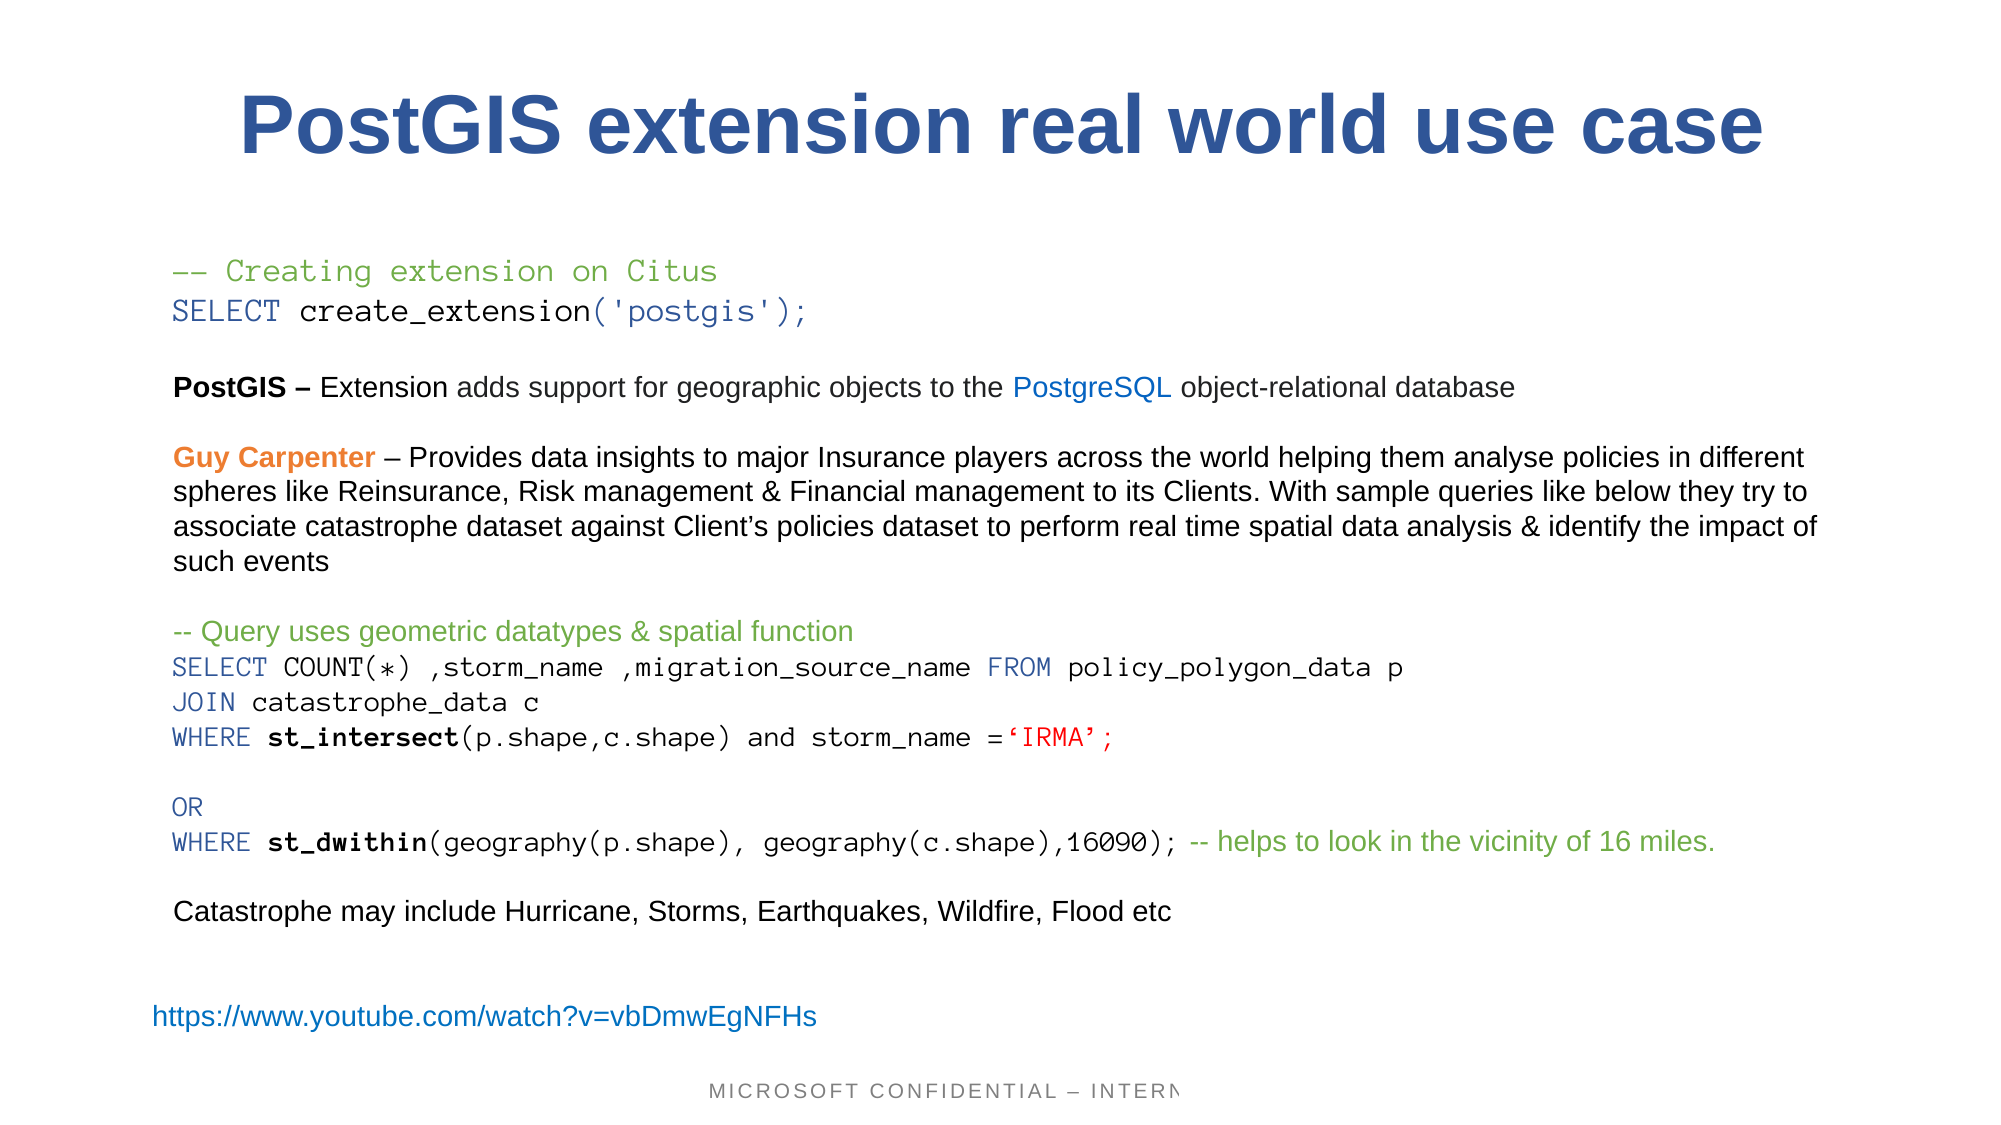

# PostGIS extension real world use case
-- Creating extension on Citus
SELECT create_extension('postgis');

PostGIS – Extension adds support for geographic objects to the PostgreSQL object-relational database

Guy Carpenter – Provides data insights to major Insurance players across the world helping them analyse policies in different spheres like Reinsurance, Risk management & Financial management to its Clients. With sample queries like below they try to associate catastrophe dataset against Client’s policies dataset to perform real time spatial data analysis & identify the impact of such events

-- Query uses geometric datatypes & spatial function
SELECT COUNT(*) ,storm_name ,migration_source_name FROM policy_polygon_data p
JOIN catastrophe_data c
WHERE st_intersect(p.shape,c.shape) and storm_name =‘IRMA’;

OR
WHERE st_dwithin(geography(p.shape), geography(c.shape),16090); -- helps to look in the vicinity of 16 miles.

Catastrophe may include Hurricane, Storms, Earthquakes, Wildfire, Flood etc
https://www.youtube.com/watch?v=vbDmwEgNFHs